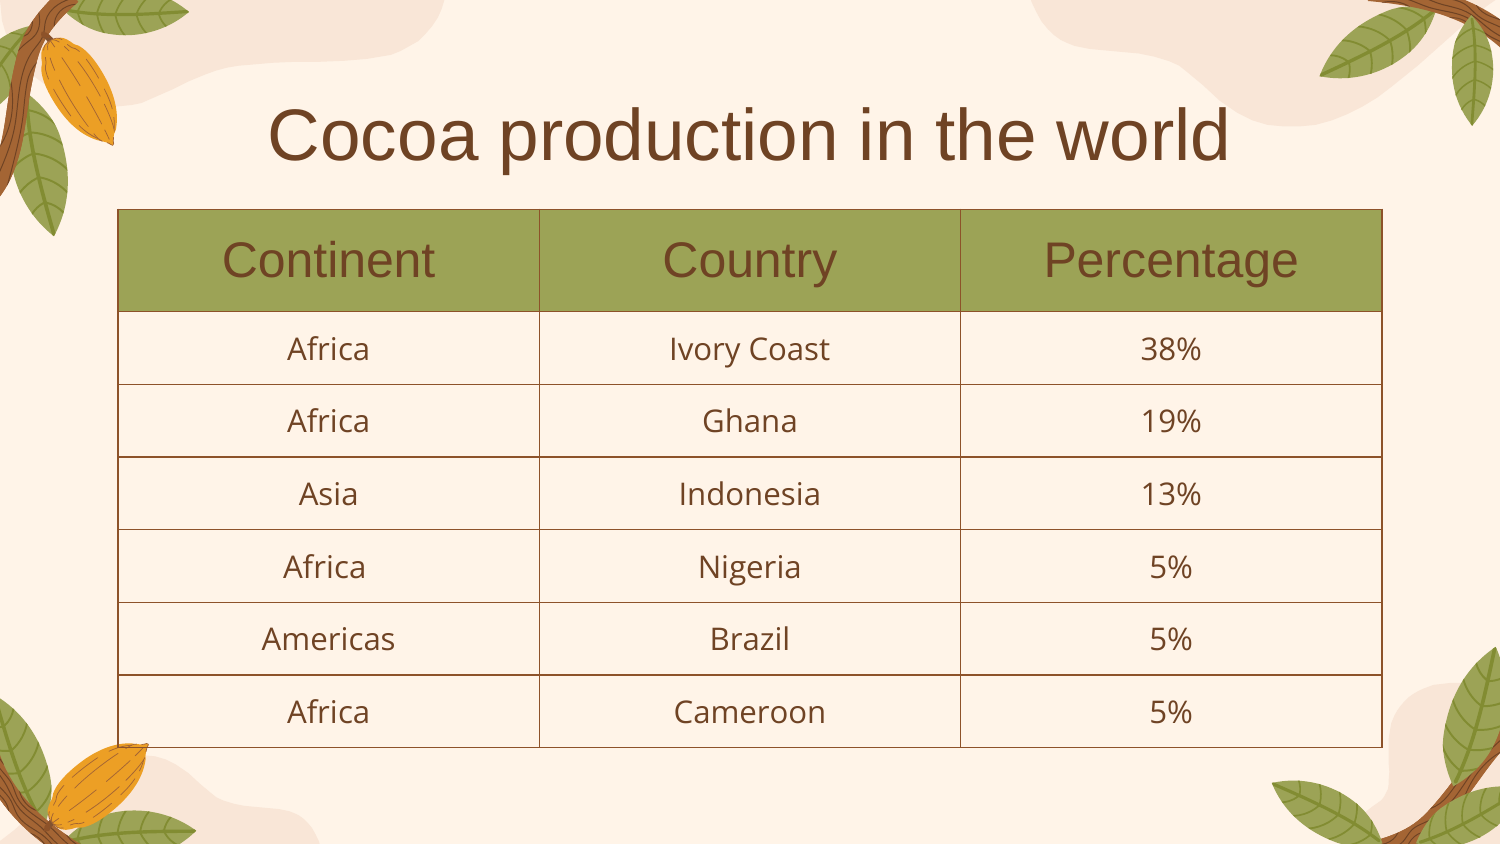

# Cocoa production in the world
| Continent | Country | Percentage |
| --- | --- | --- |
| Africa | Ivory Coast | 38% |
| Africa | Ghana | 19% |
| Asia | Indonesia | 13% |
| Africa | Nigeria | 5% |
| Americas | Brazil | 5% |
| Africa | Cameroon | 5% |